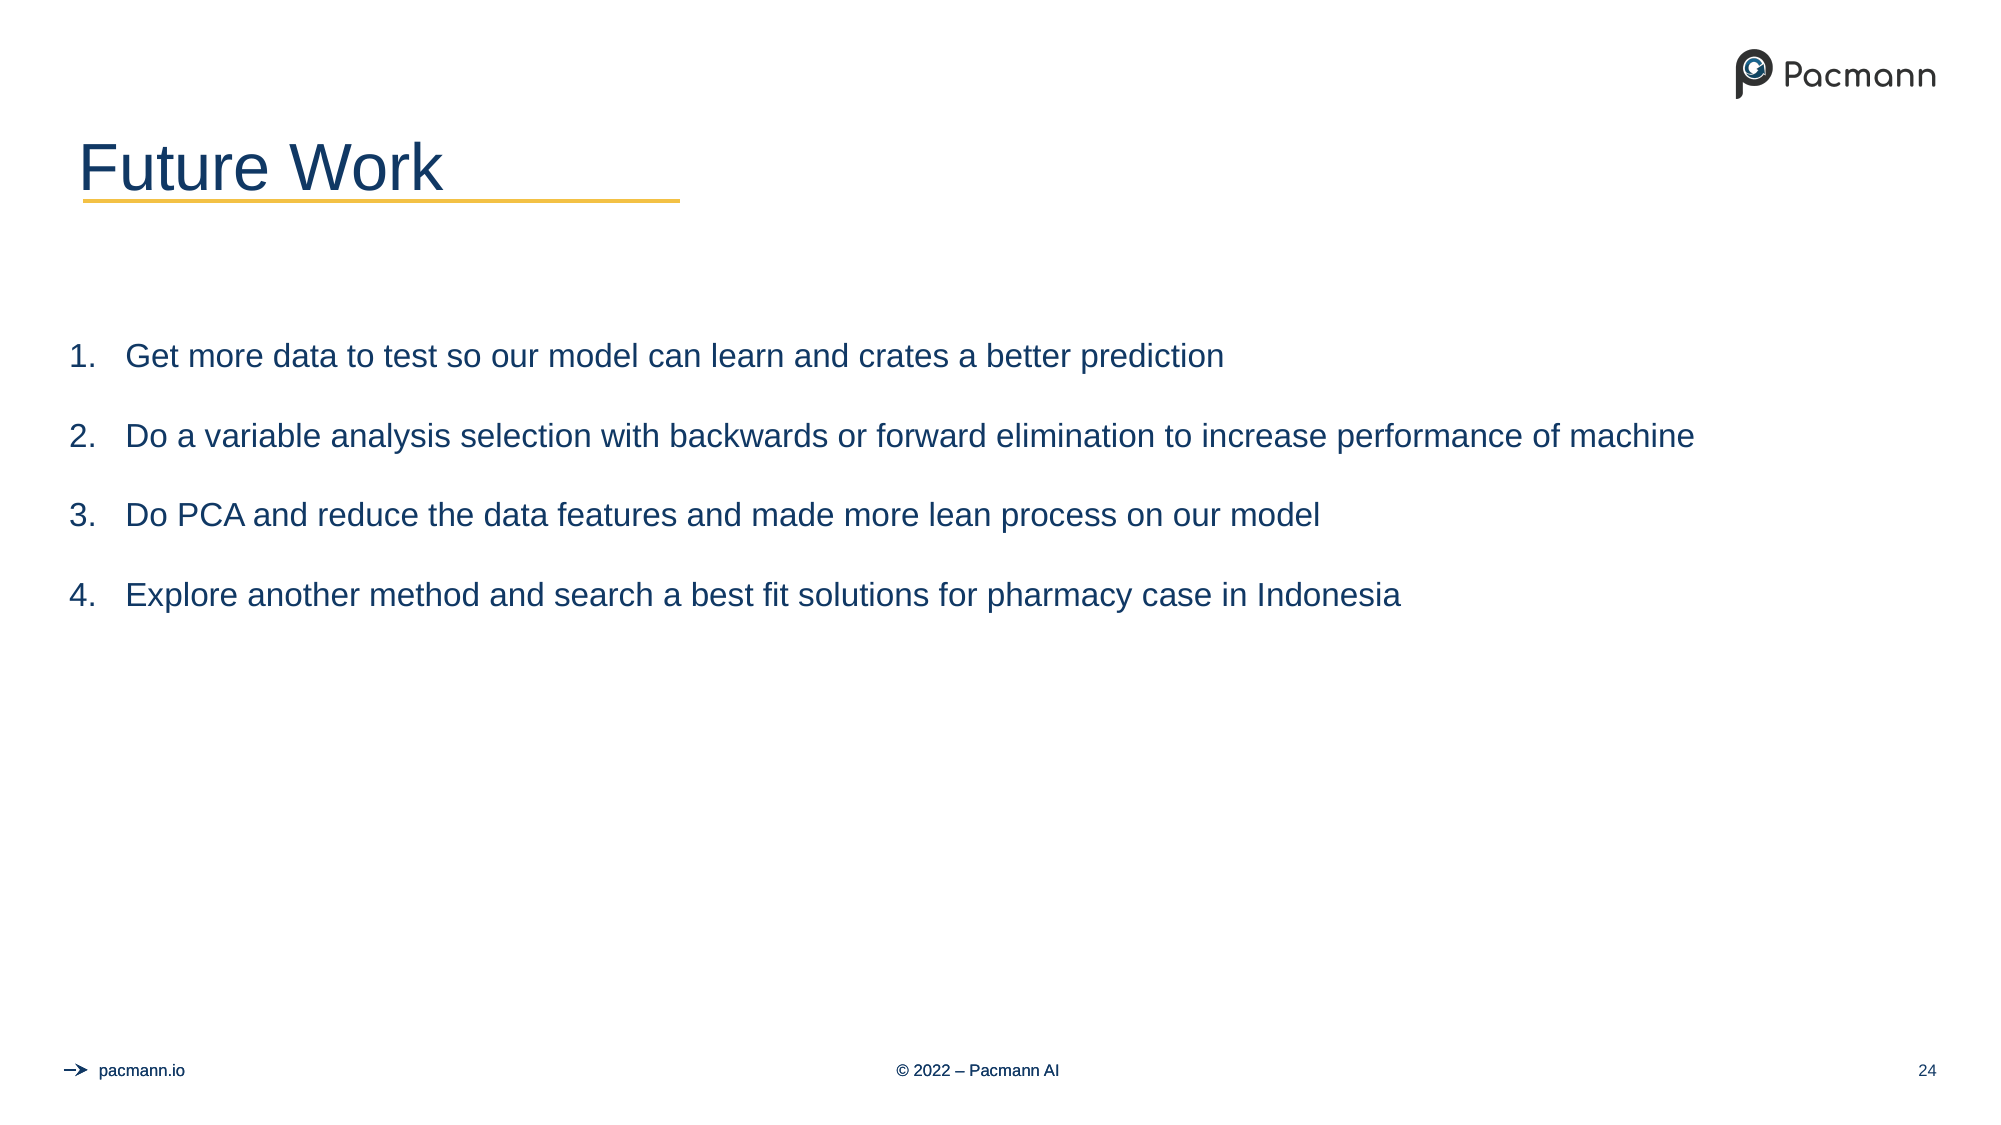

# Future Work
Get more data to test so our model can learn and crates a better prediction
Do a variable analysis selection with backwards or forward elimination to increase performance of machine
Do PCA and reduce the data features and made more lean process on our model
Explore another method and search a best fit solutions for pharmacy case in Indonesia